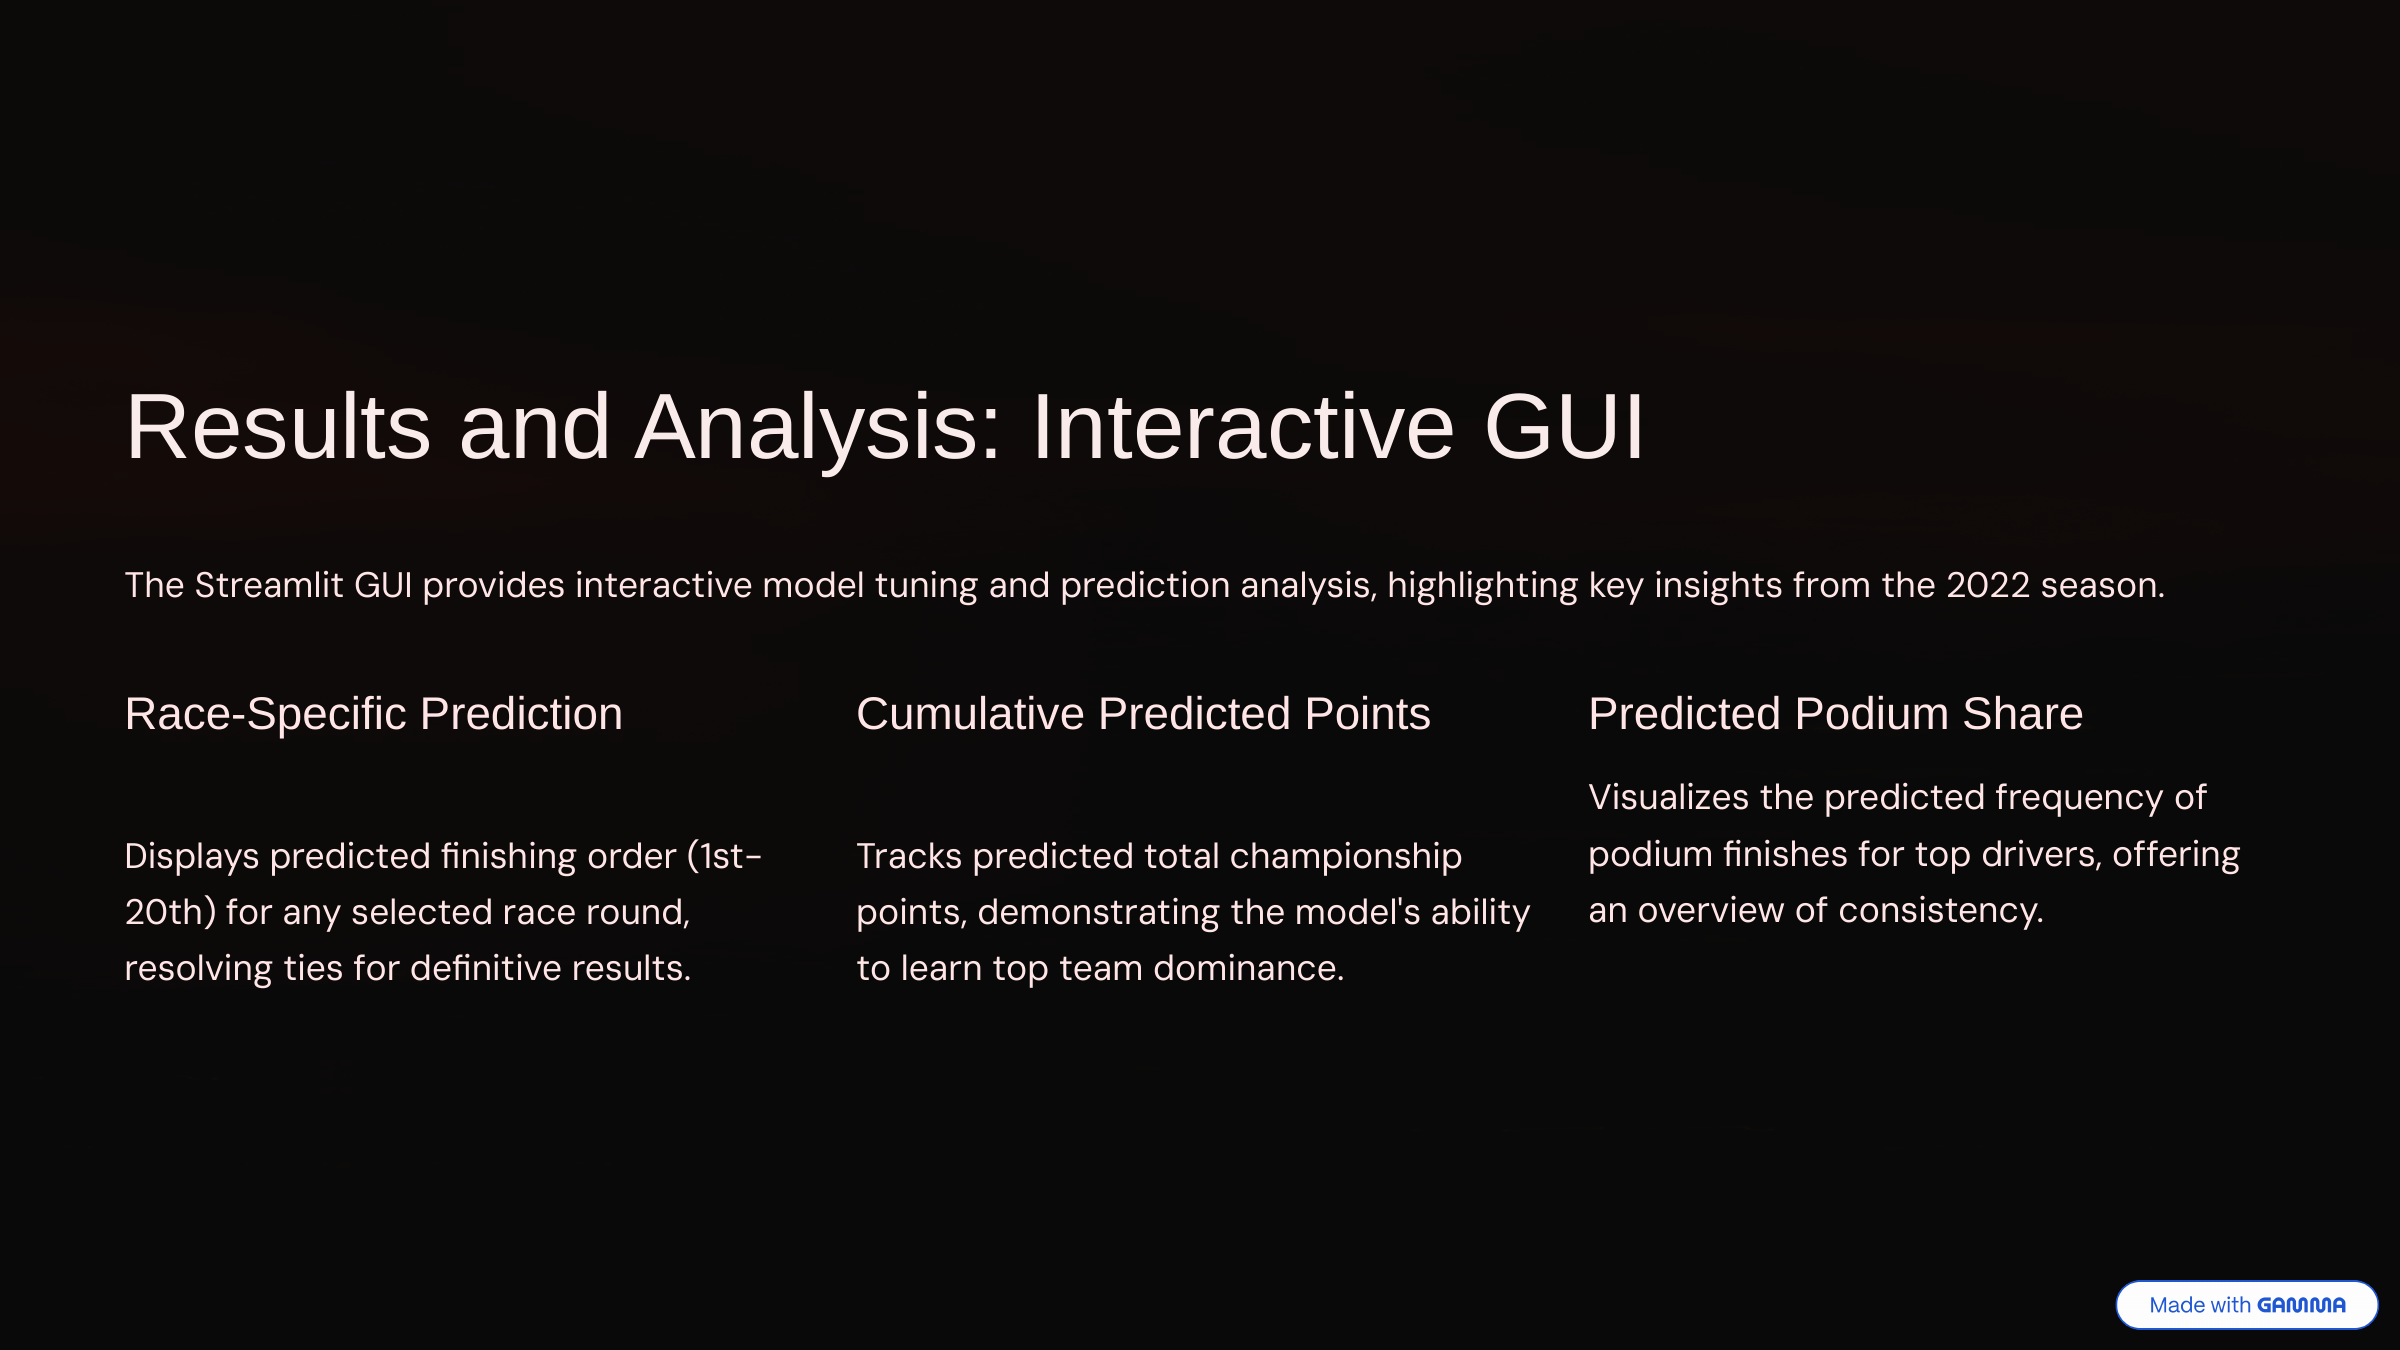

Results and Analysis: Interactive GUI
The Streamlit GUI provides interactive model tuning and prediction analysis, highlighting key insights from the 2022 season.
Race-Specific Prediction
Cumulative Predicted Points
Predicted Podium Share
Visualizes the predicted frequency of podium finishes for top drivers, offering an overview of consistency.
Displays predicted finishing order (1st-20th) for any selected race round, resolving ties for definitive results.
Tracks predicted total championship points, demonstrating the model's ability to learn top team dominance.